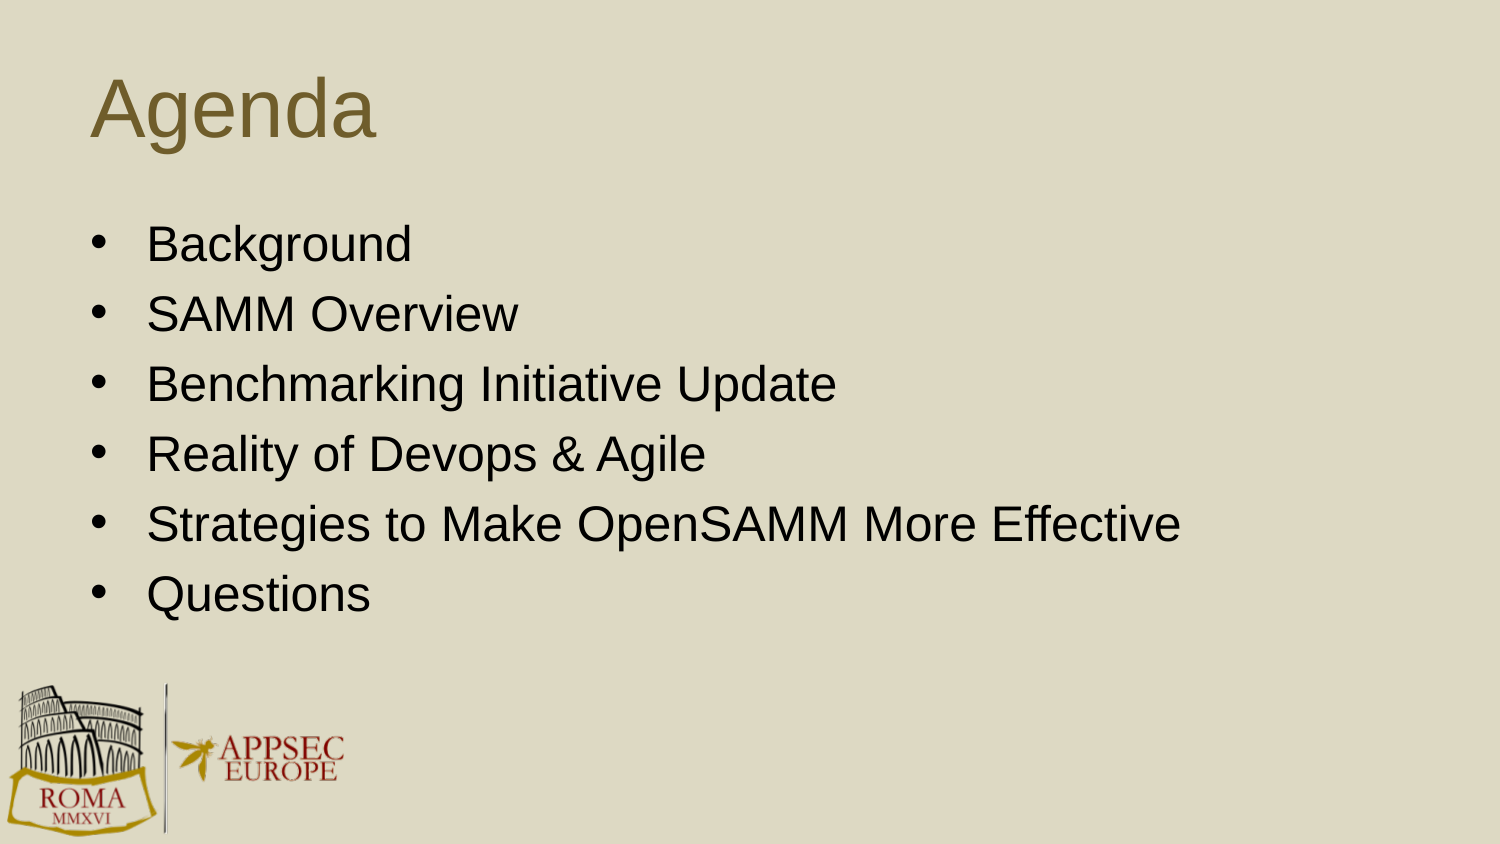

# Agenda
Background
SAMM Overview
Benchmarking Initiative Update
Reality of Devops & Agile
Strategies to Make OpenSAMM More Effective
Questions